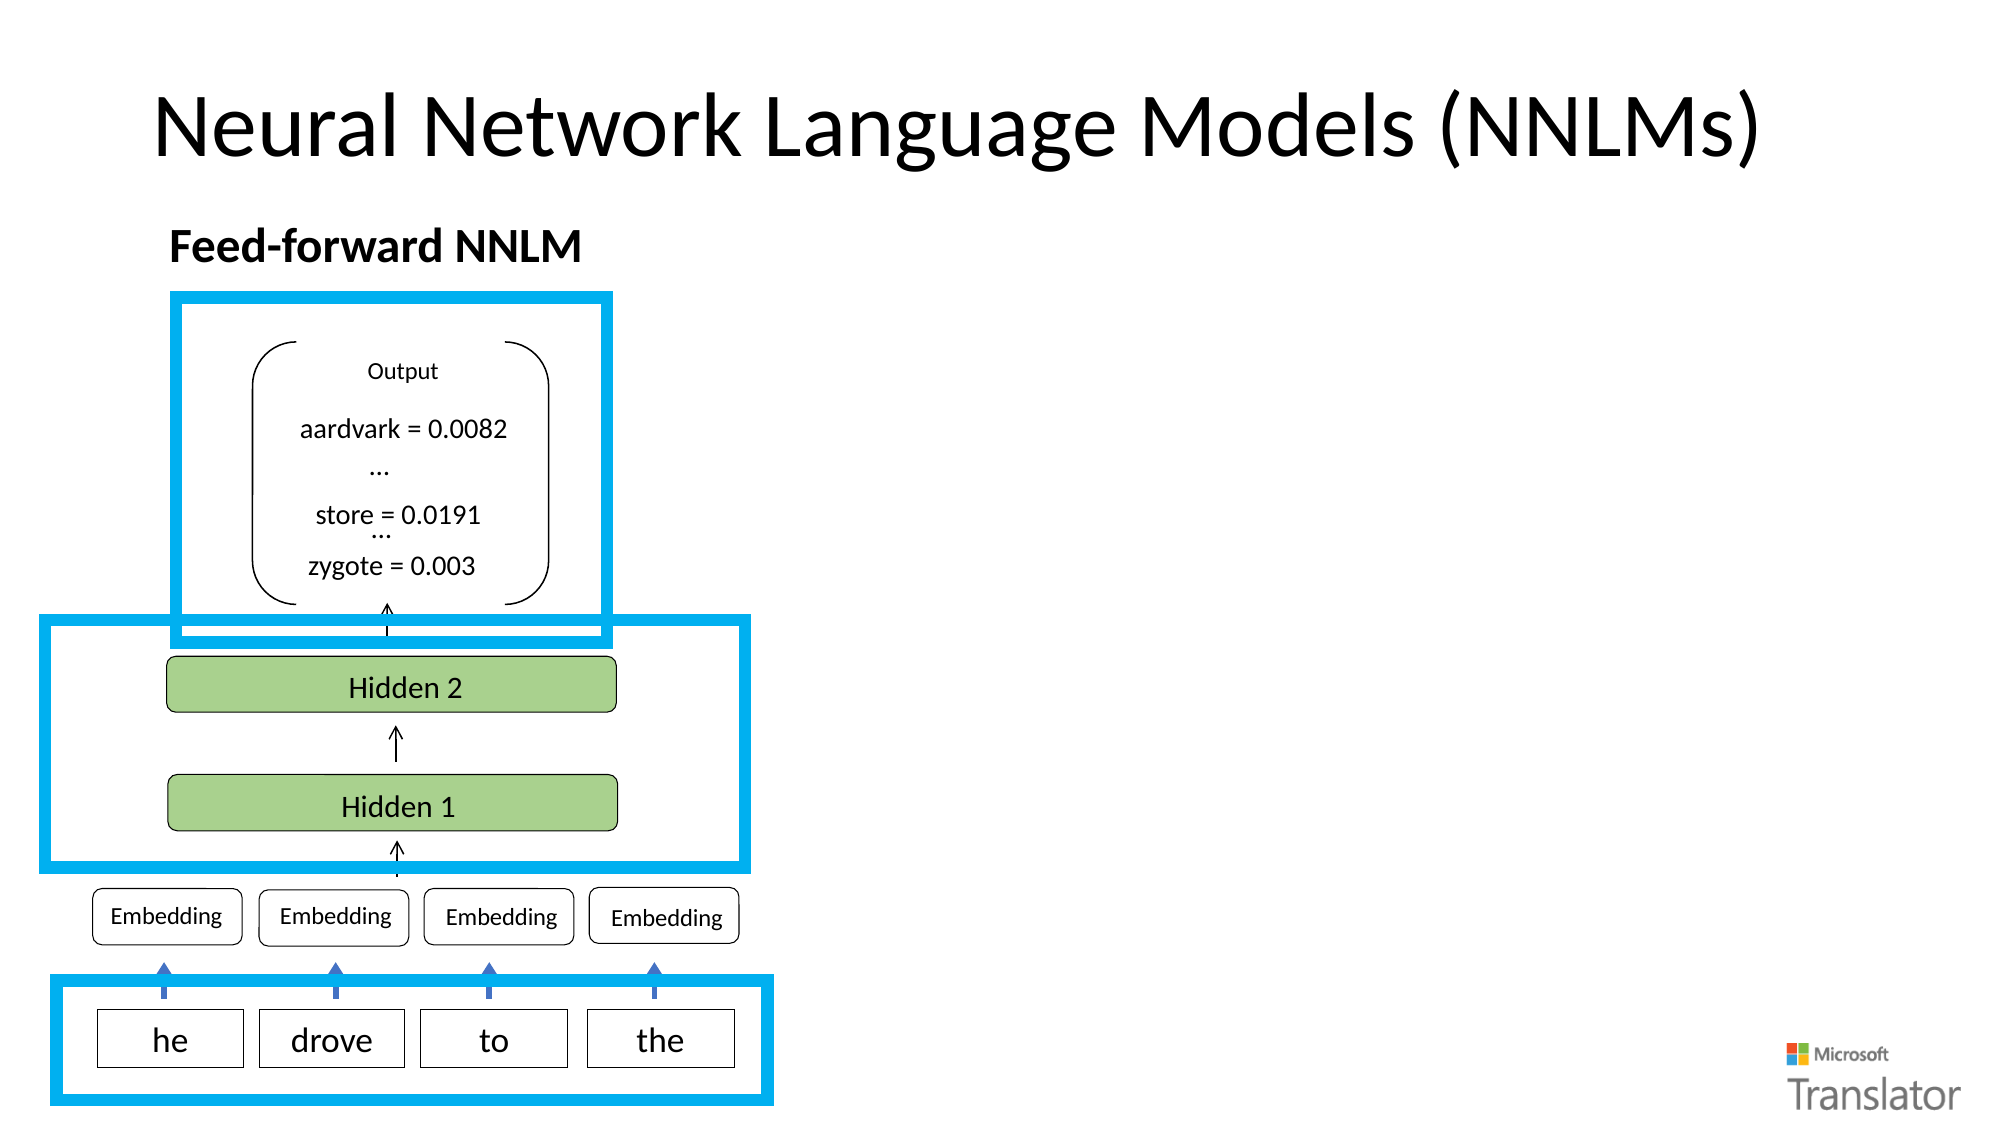

# Neural Network Language Models (NNLMs)
Feed-forward NNLM

Output
aardvark = 0.0082
…
store = 0.0191
…
zygote = 0.003

Hidden 2

Hidden 1

Embedding
Embedding
Embedding
Embedding

he
drove
to
the